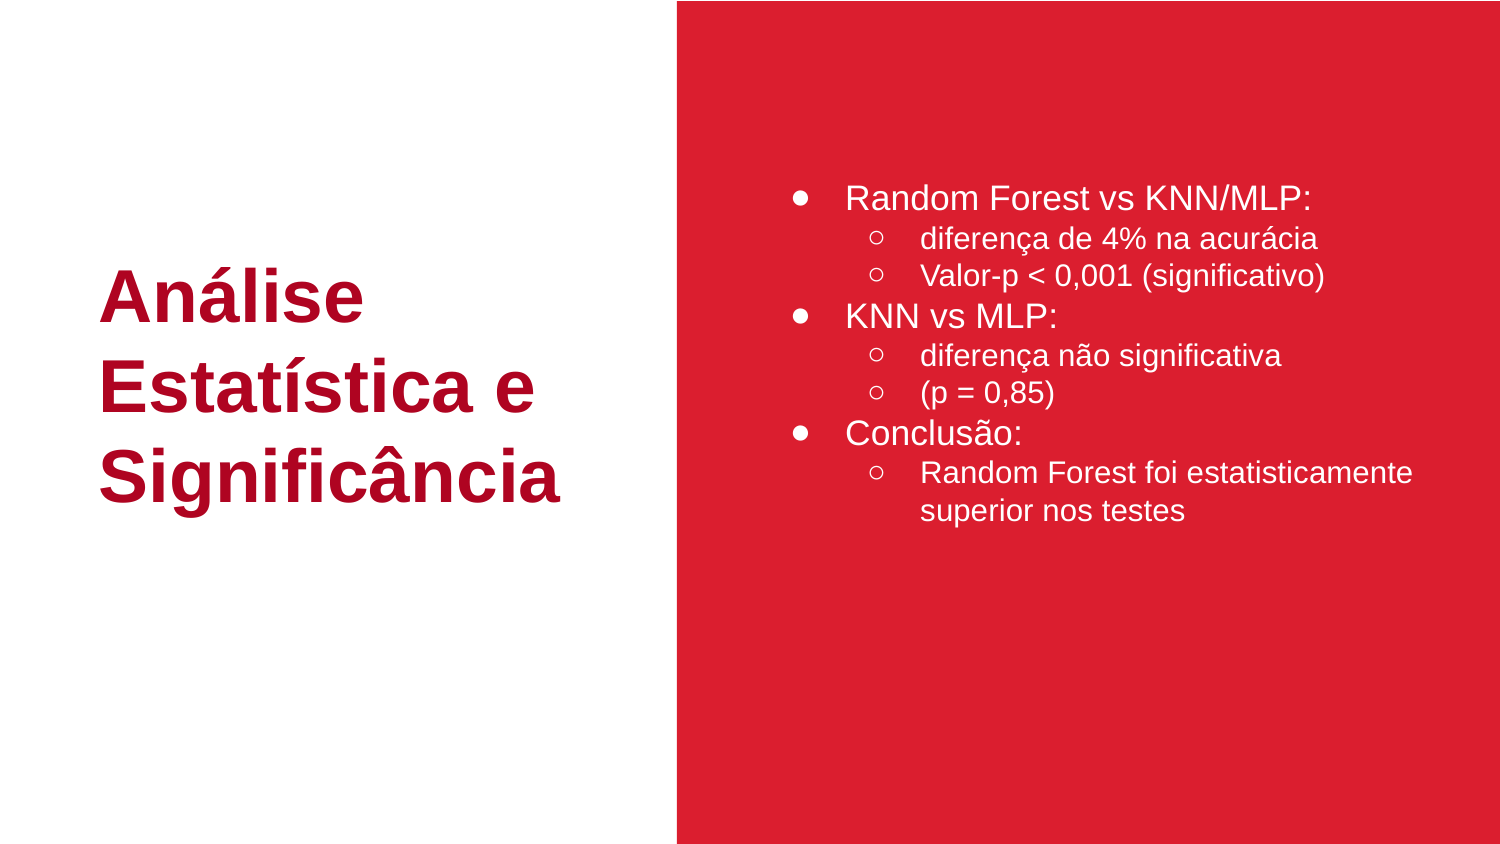

Random Forest vs KNN/MLP:
diferença de 4% na acurácia
Valor-p < 0,001 (significativo)
KNN vs MLP:
diferença não significativa
(p = 0,85)
Conclusão:
Random Forest foi estatisticamente superior nos testes
Análise Estatística e Significância